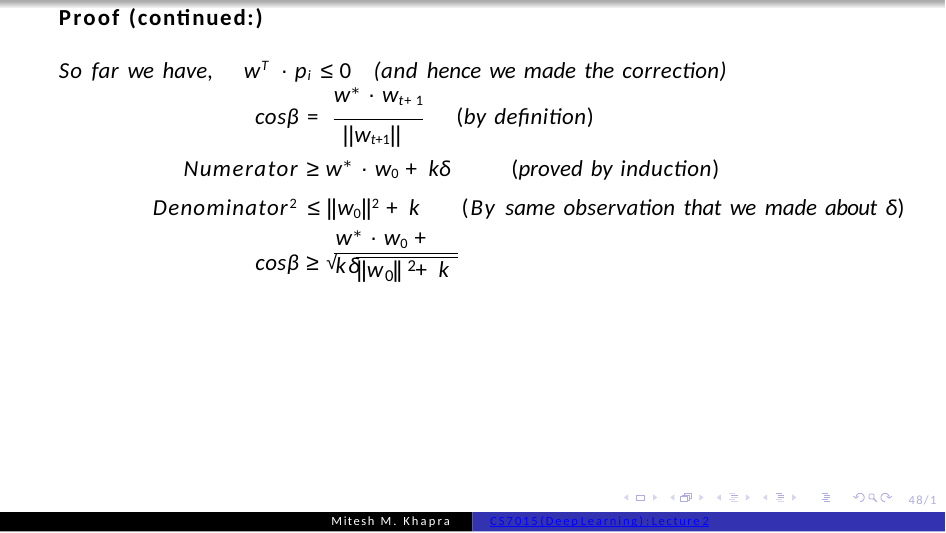

Proof (continued:)

So far we have,	wT · pi ≤ 0	(and hence we made the correction)
w∗  · wt+1
cosβ =	(by definition)
||wt+1||

Numerator ≥ w∗ · w0 + kδ	(proved by induction)
Denominator2 ≤ ||w0||2 + k	(By same observation that we made about δ)
w∗  · w0  + kδ
cosβ ≥ √
2
||w || + k

0
48/1

Mitesh M. Khapra
CS7015 (Deep Learning) : Lecture 2